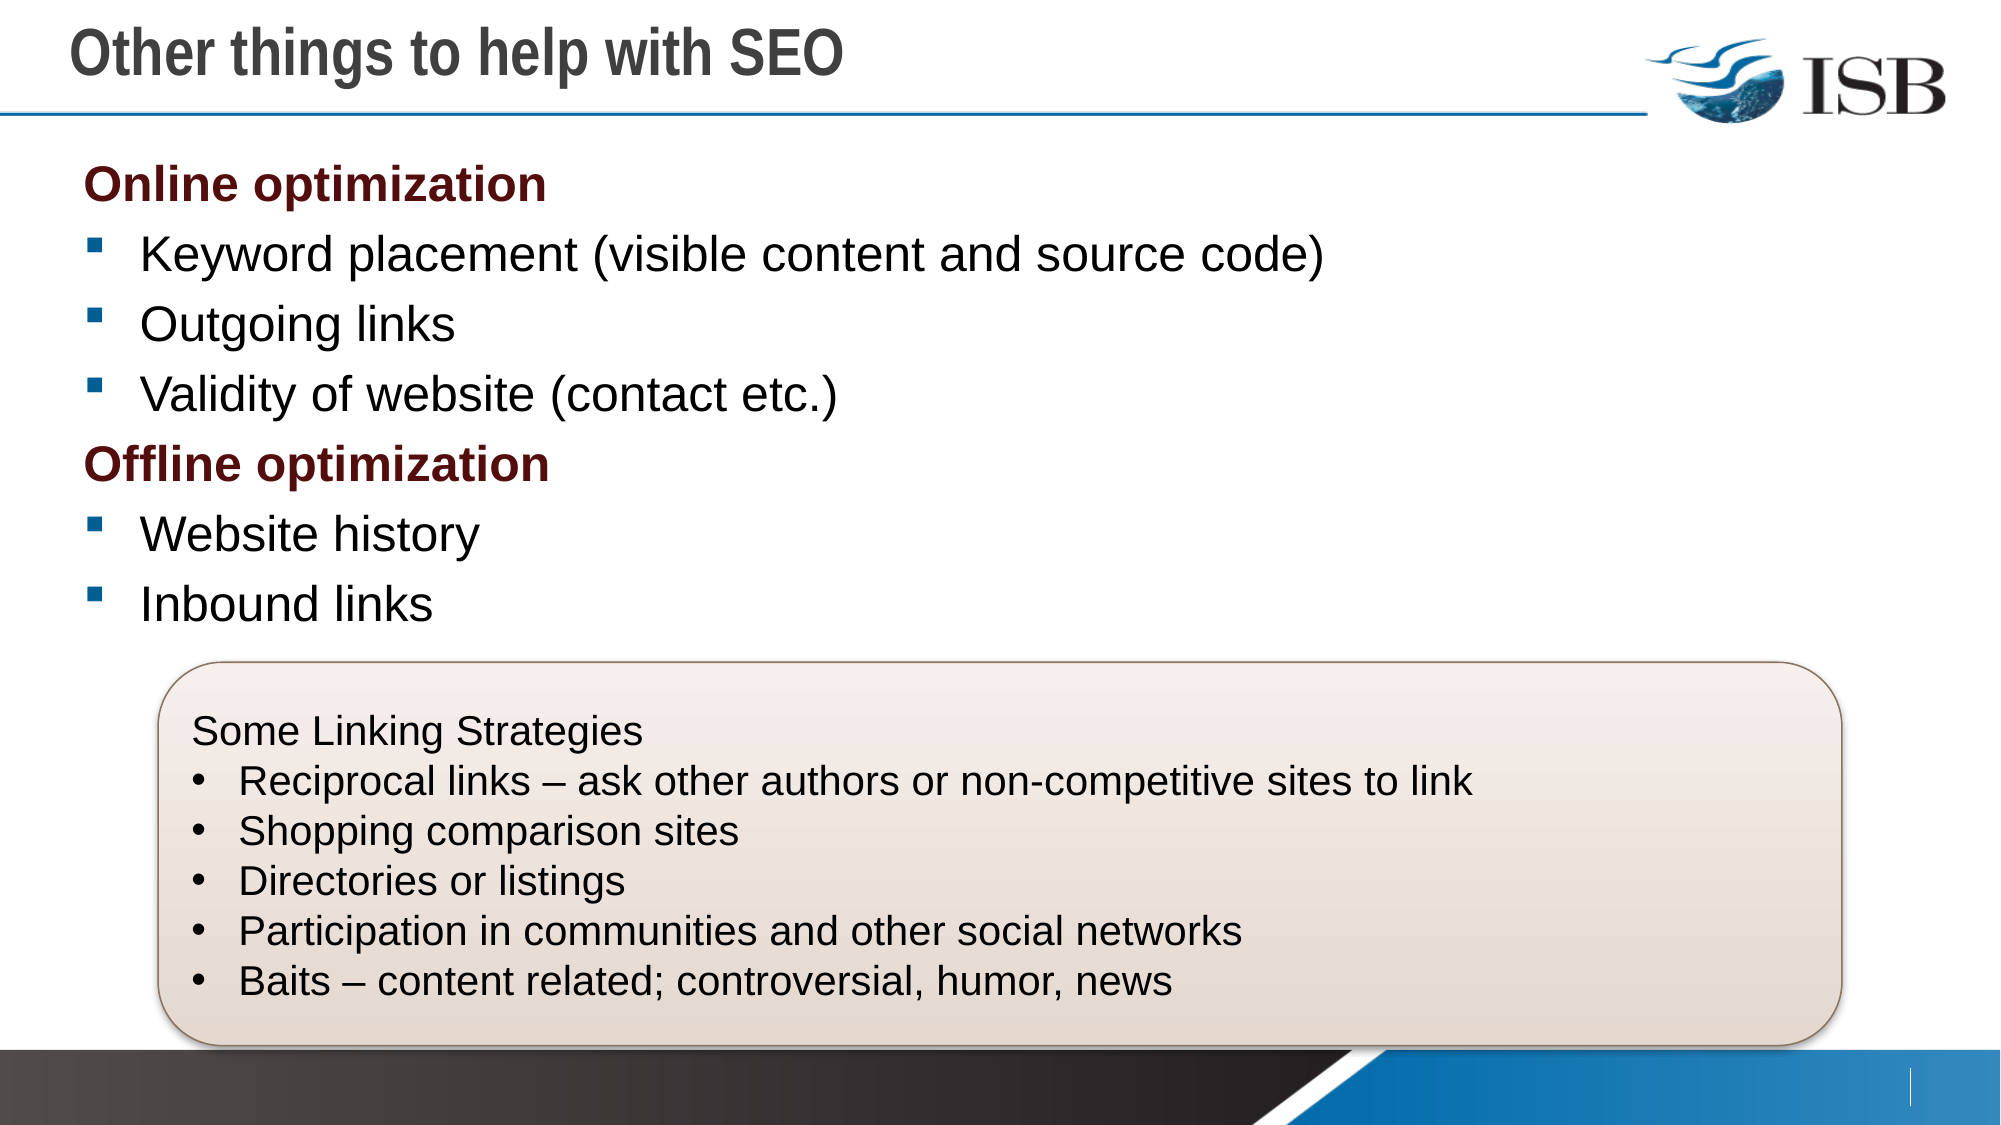

# Other things to help with SEO
Online optimization
Keyword placement (visible content and source code)
Outgoing links
Validity of website (contact etc.)
Offline optimization
Website history
Inbound links

Some Linking Strategies
Reciprocal links – ask other authors or non-competitive sites to link
Shopping comparison sites
Directories or listings
Participation in communities and other social networks
Baits – content related; controversial, humor, news